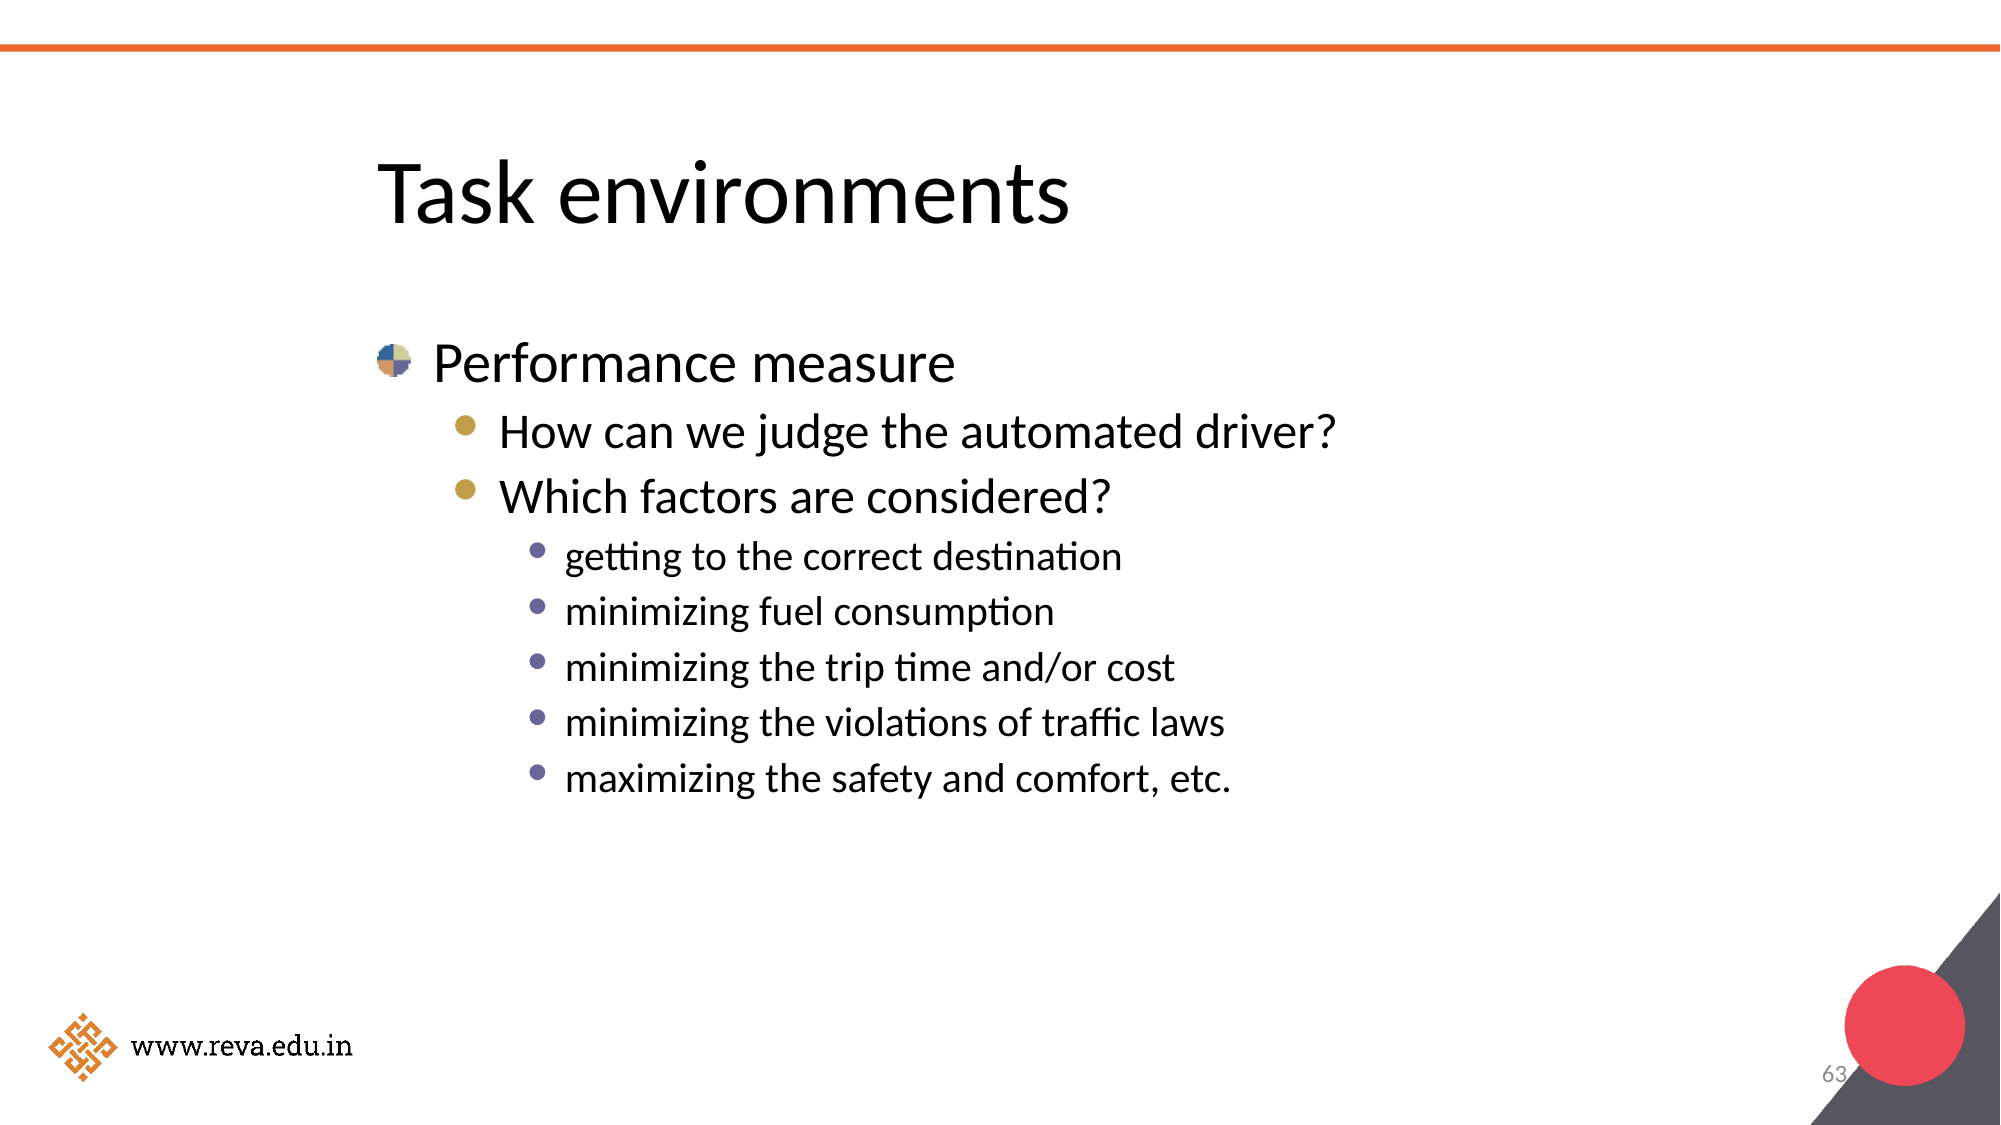

Task environments
Performance measure
How can we judge the automated driver?
Which factors are considered?
getting to the correct destination
minimizing fuel consumption
minimizing the trip time and/or cost
minimizing the violations of traffic laws
maximizing the safety and comfort, etc.
63